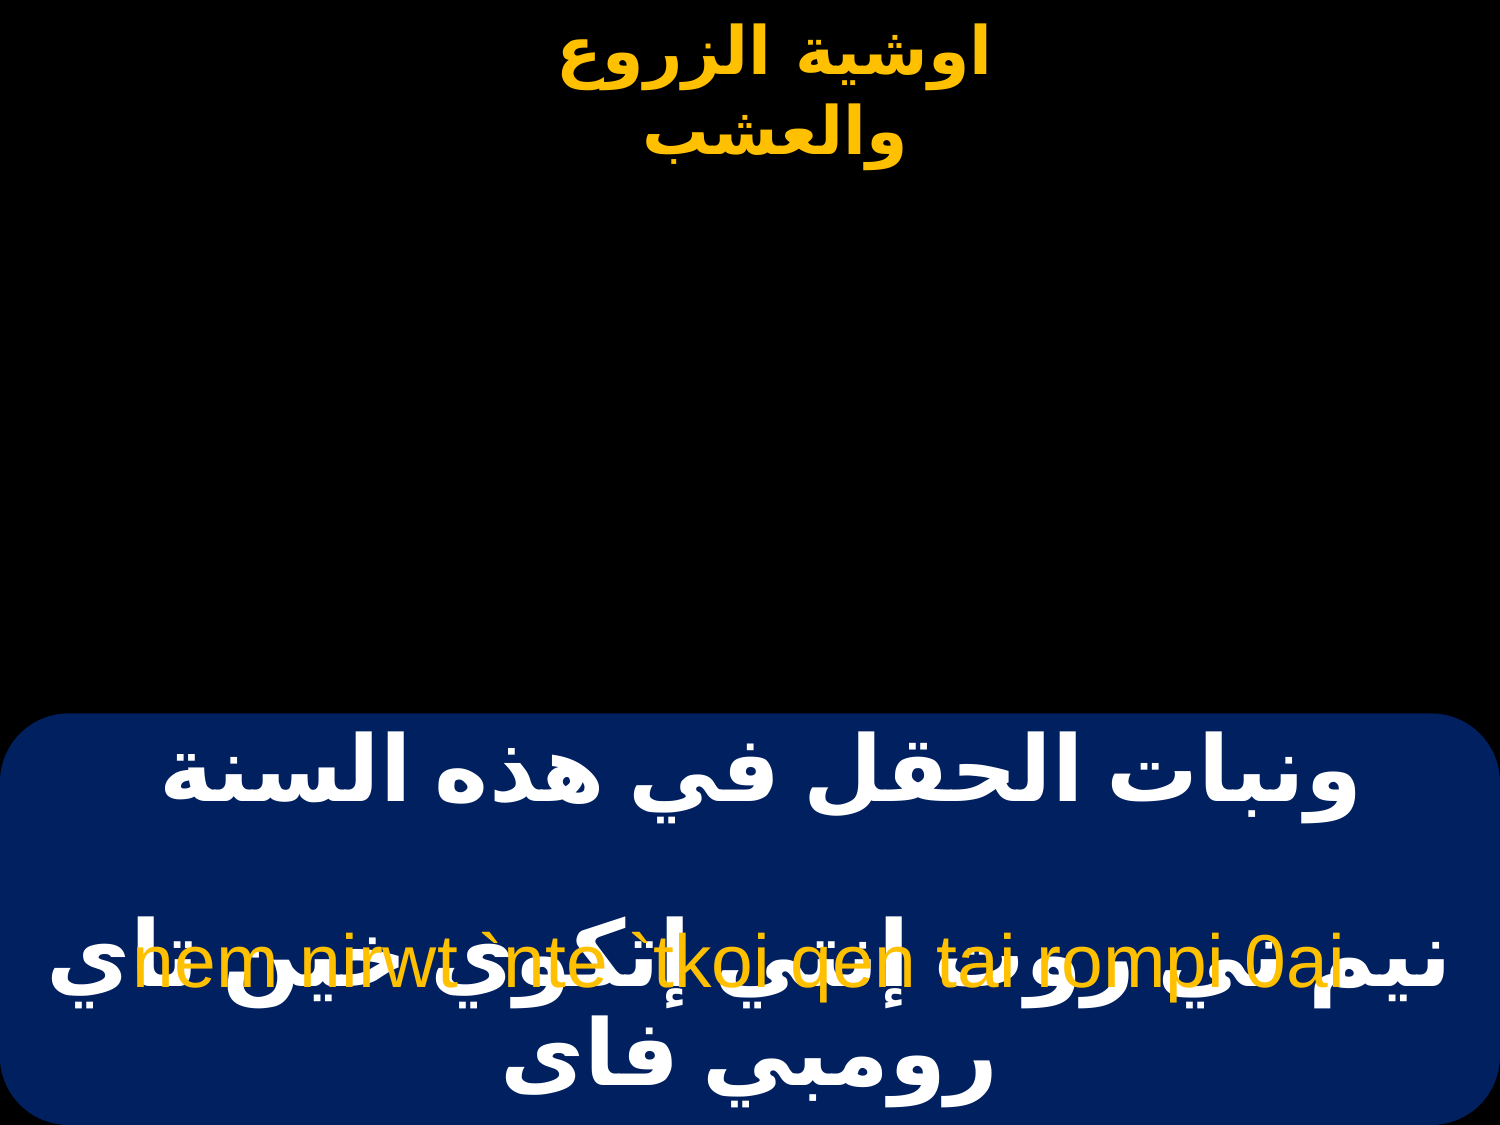

# ونبات الحقل في هذه السنة
nem nirwt `nte `tkoi qen tai rompi 0ai
نيم ني روت إنتي إتكوي خين تاي رومبي فاى